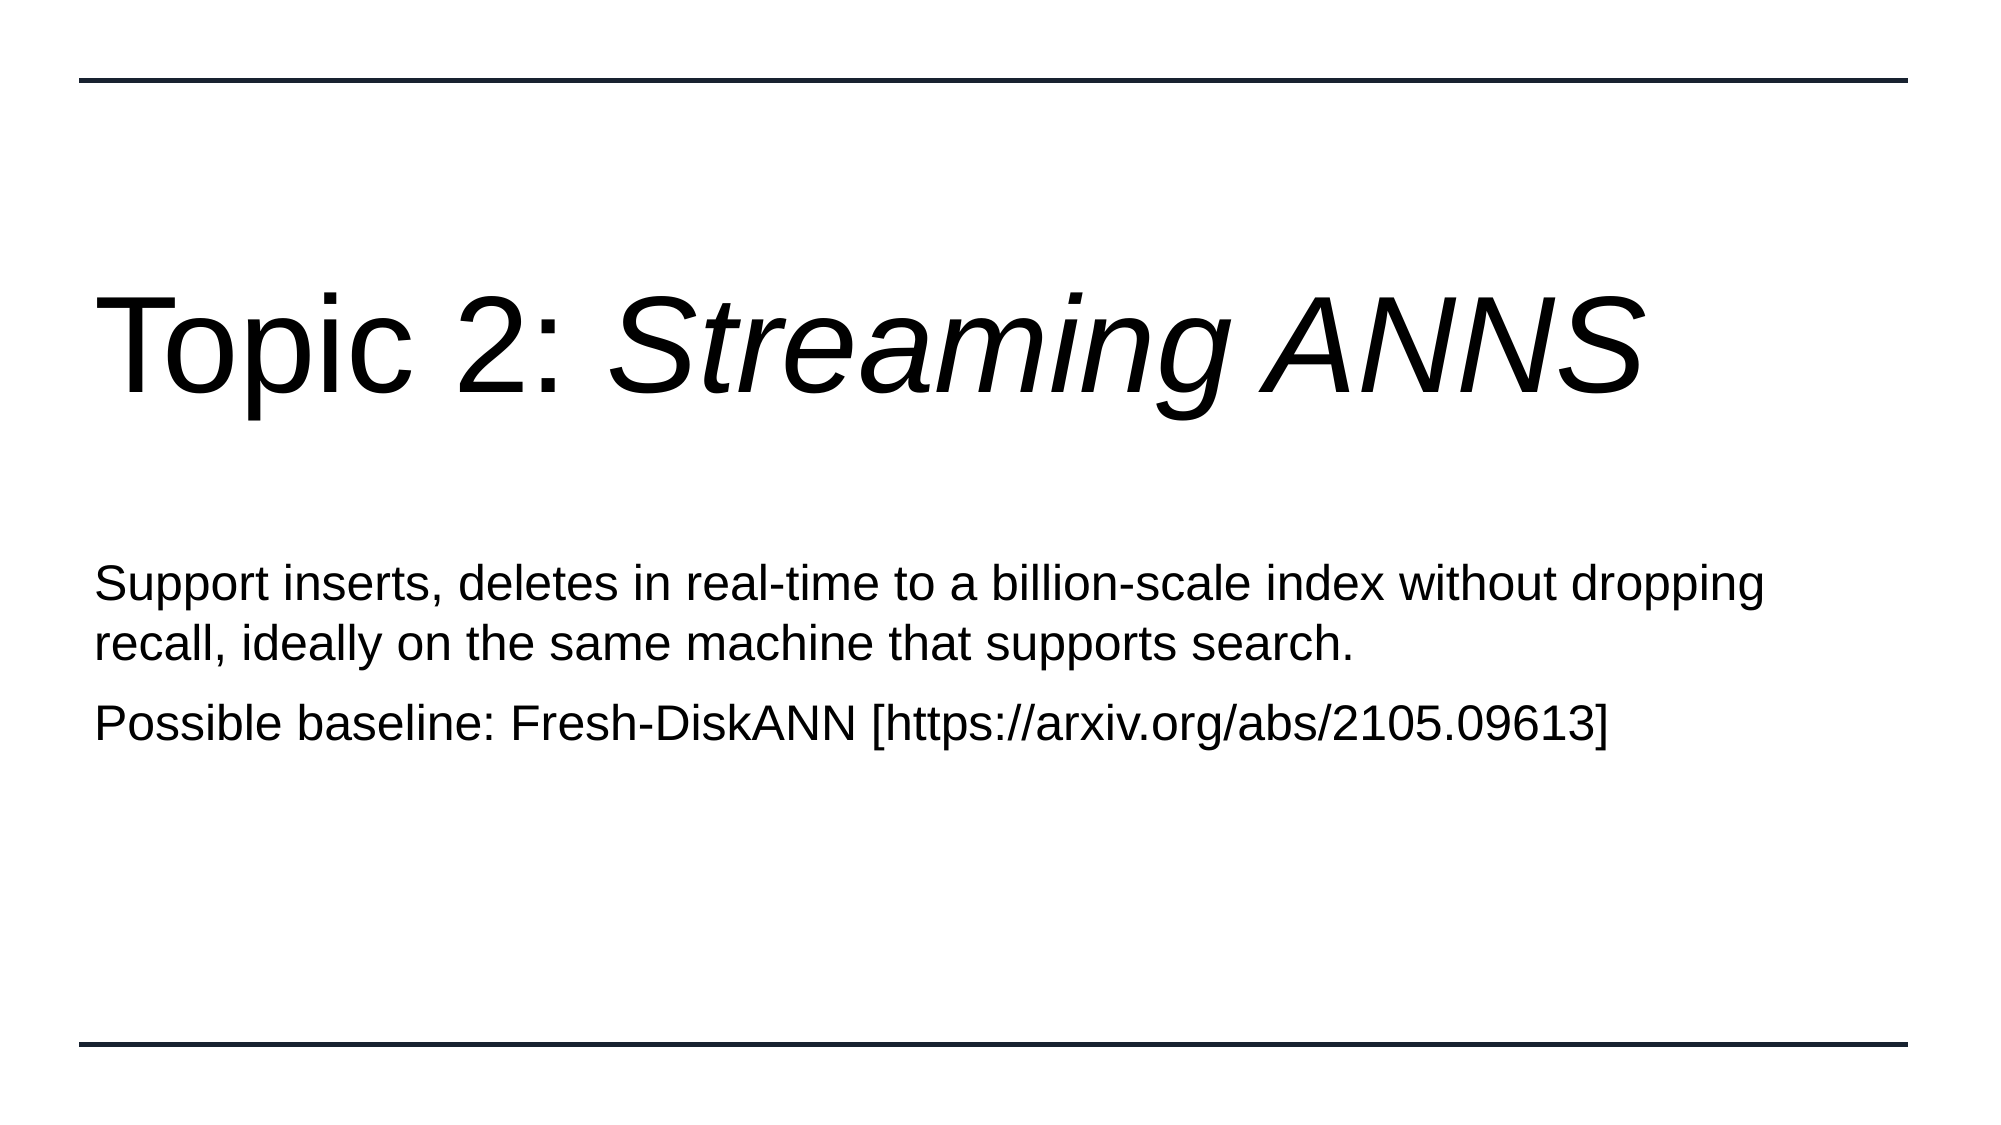

# Topic 2: Streaming ANNS
Support inserts, deletes in real-time to a billion-scale index without dropping recall, ideally on the same machine that supports search.
Possible baseline: Fresh-DiskANN [https://arxiv.org/abs/2105.09613]